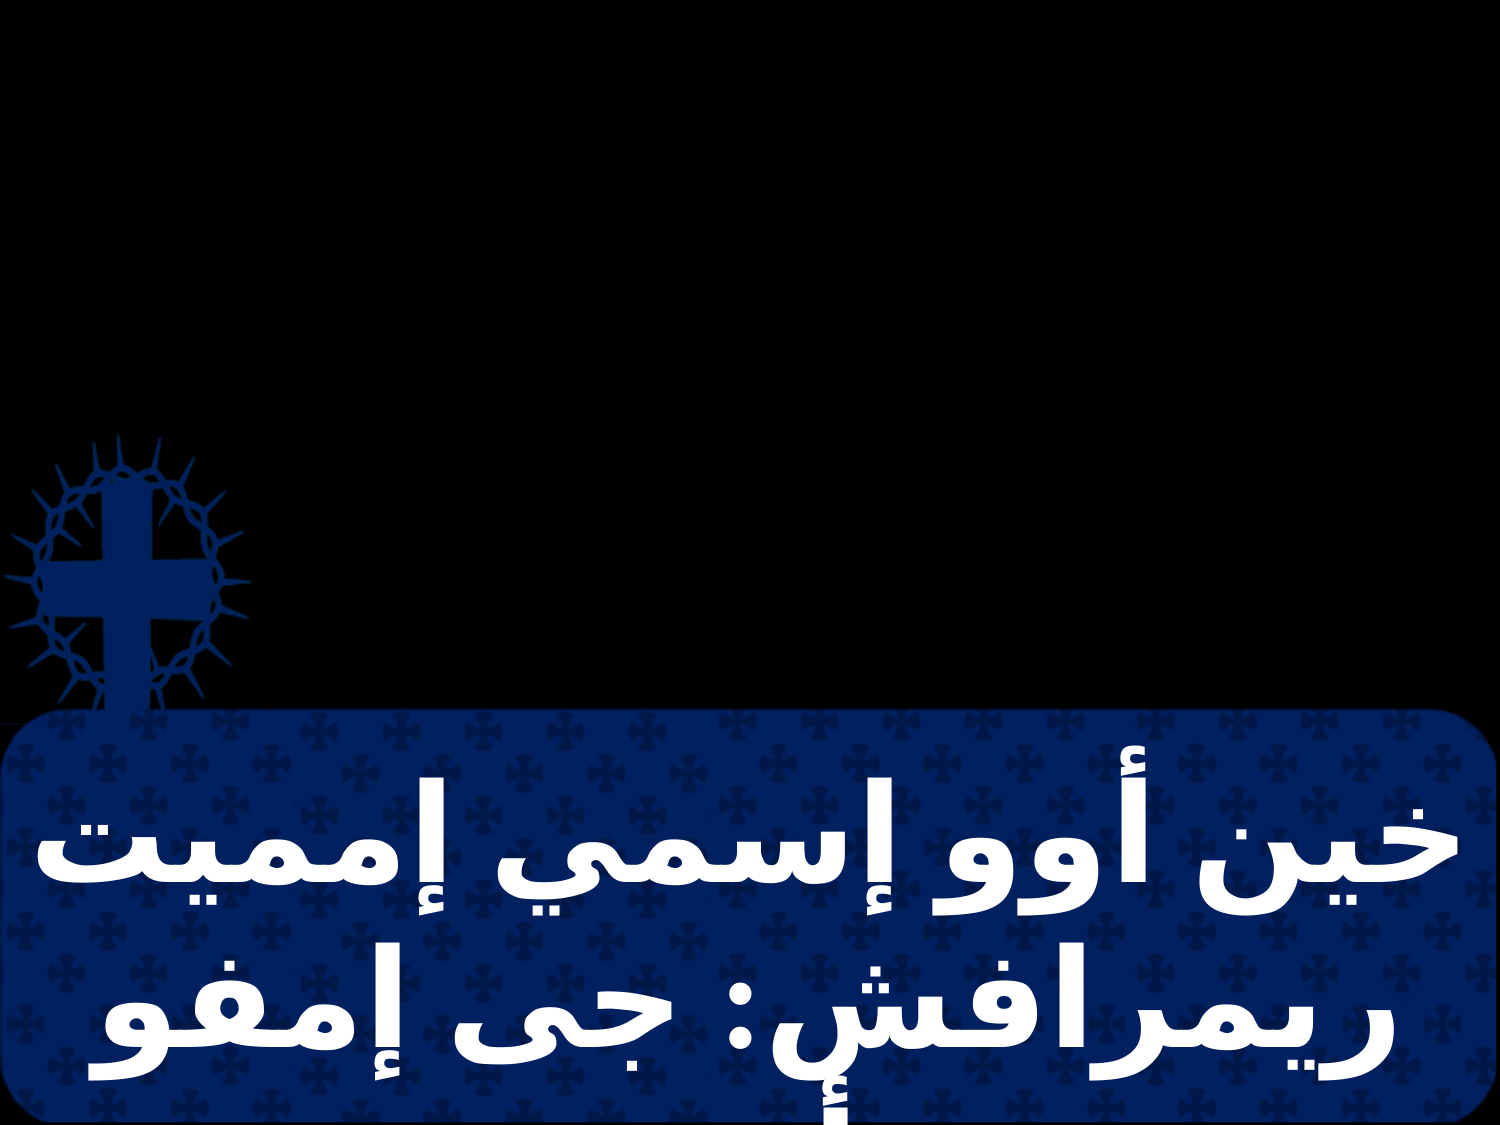

# خين أوو إسمي إمميت ريمرافش: جى إمفو أوو